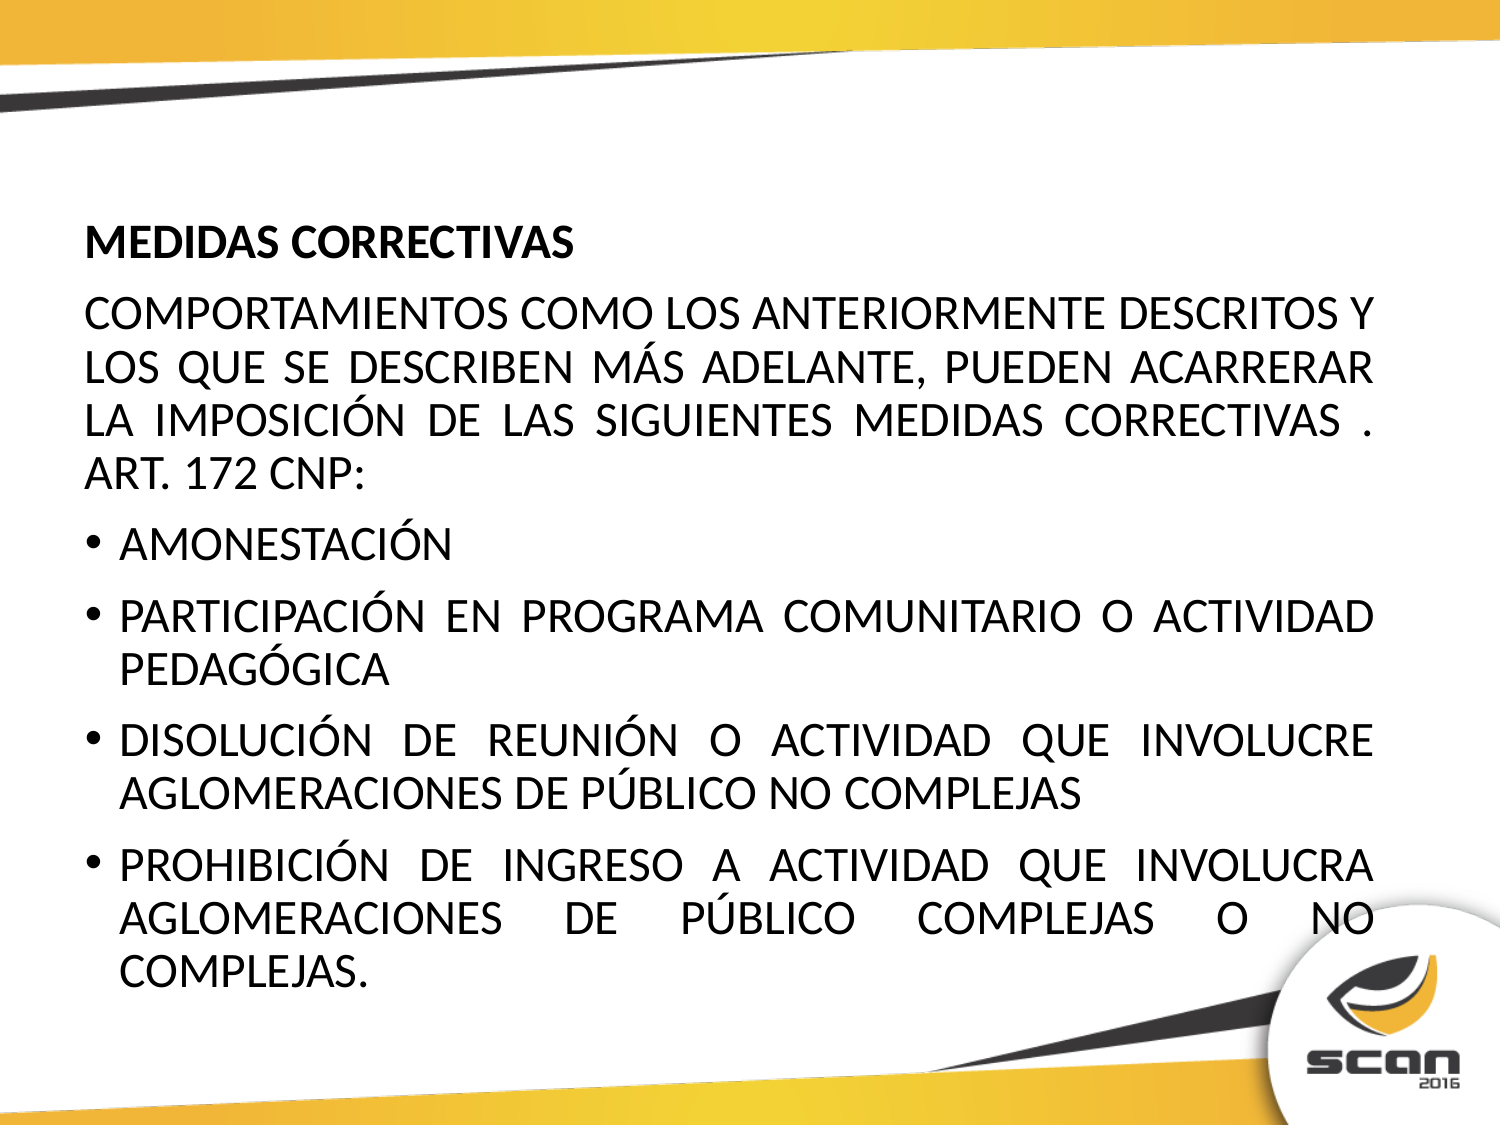

MEDIDAS CORRECTIVAS
COMPORTAMIENTOS COMO LOS ANTERIORMENTE DESCRITOS Y LOS QUE SE DESCRIBEN MÁS ADELANTE, PUEDEN ACARRERAR LA IMPOSICIÓN DE LAS SIGUIENTES MEDIDAS CORRECTIVAS . ART. 172 CNP:
AMONESTACIÓN
PARTICIPACIÓN EN PROGRAMA COMUNITARIO O ACTIVIDAD PEDAGÓGICA
DISOLUCIÓN DE REUNIÓN O ACTIVIDAD QUE INVOLUCRE AGLOMERACIONES DE PÚBLICO NO COMPLEJAS
PROHIBICIÓN DE INGRESO A ACTIVIDAD QUE INVOLUCRA AGLOMERACIONES DE PÚBLICO COMPLEJAS O NO COMPLEJAS.